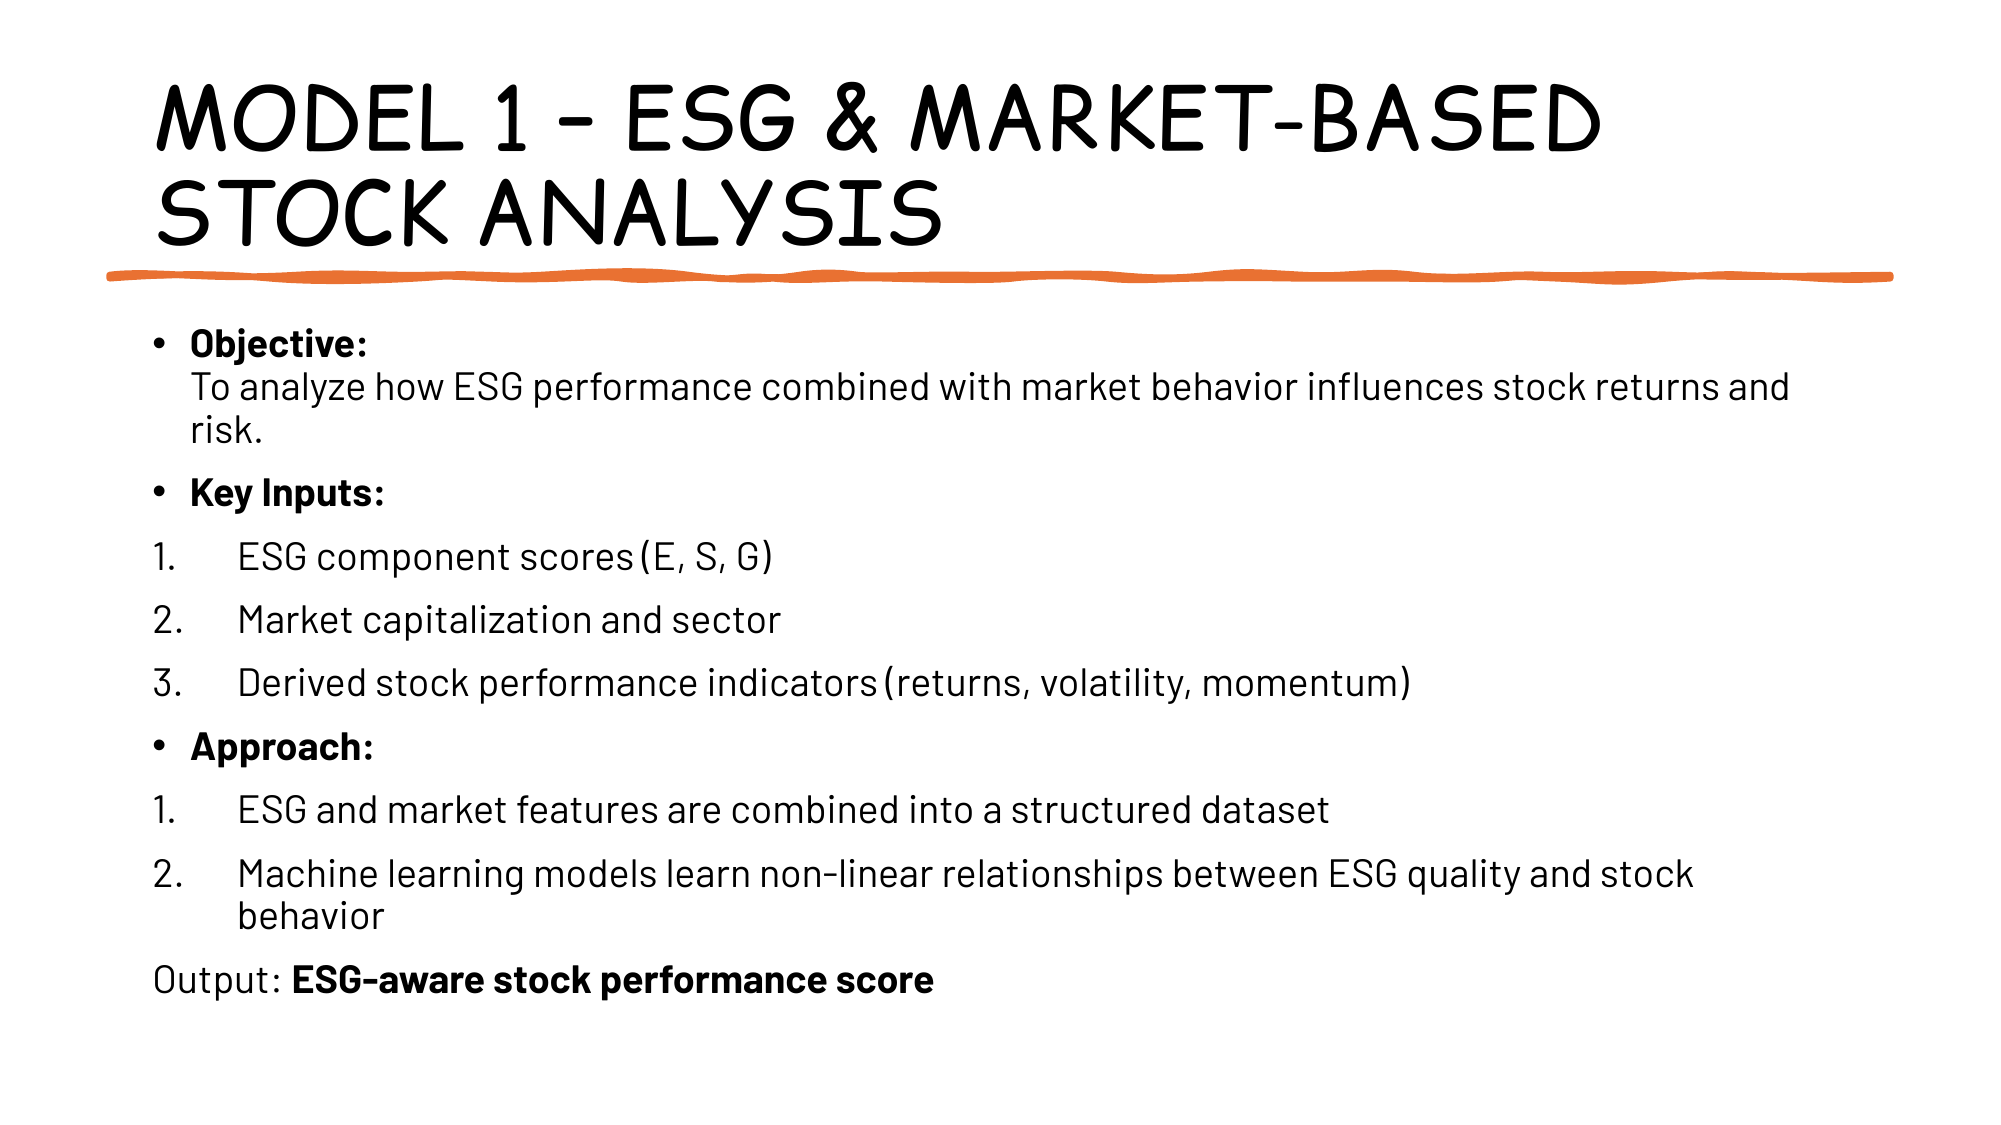

# MODEL 1 – ESG & MARKET-BASED STOCK ANALYSIS

Objective:
To analyze how ESG performance combined with market behavior influences stock returns and risk.
Key Inputs:
ESG component scores (E, S, G)
Market capitalization and sector
Derived stock performance indicators (returns, volatility, momentum)
Approach:
ESG and market features are combined into a structured dataset
Machine learning models learn non-linear relationships between ESG quality and stock behavior
Output: ESG-aware stock performance score